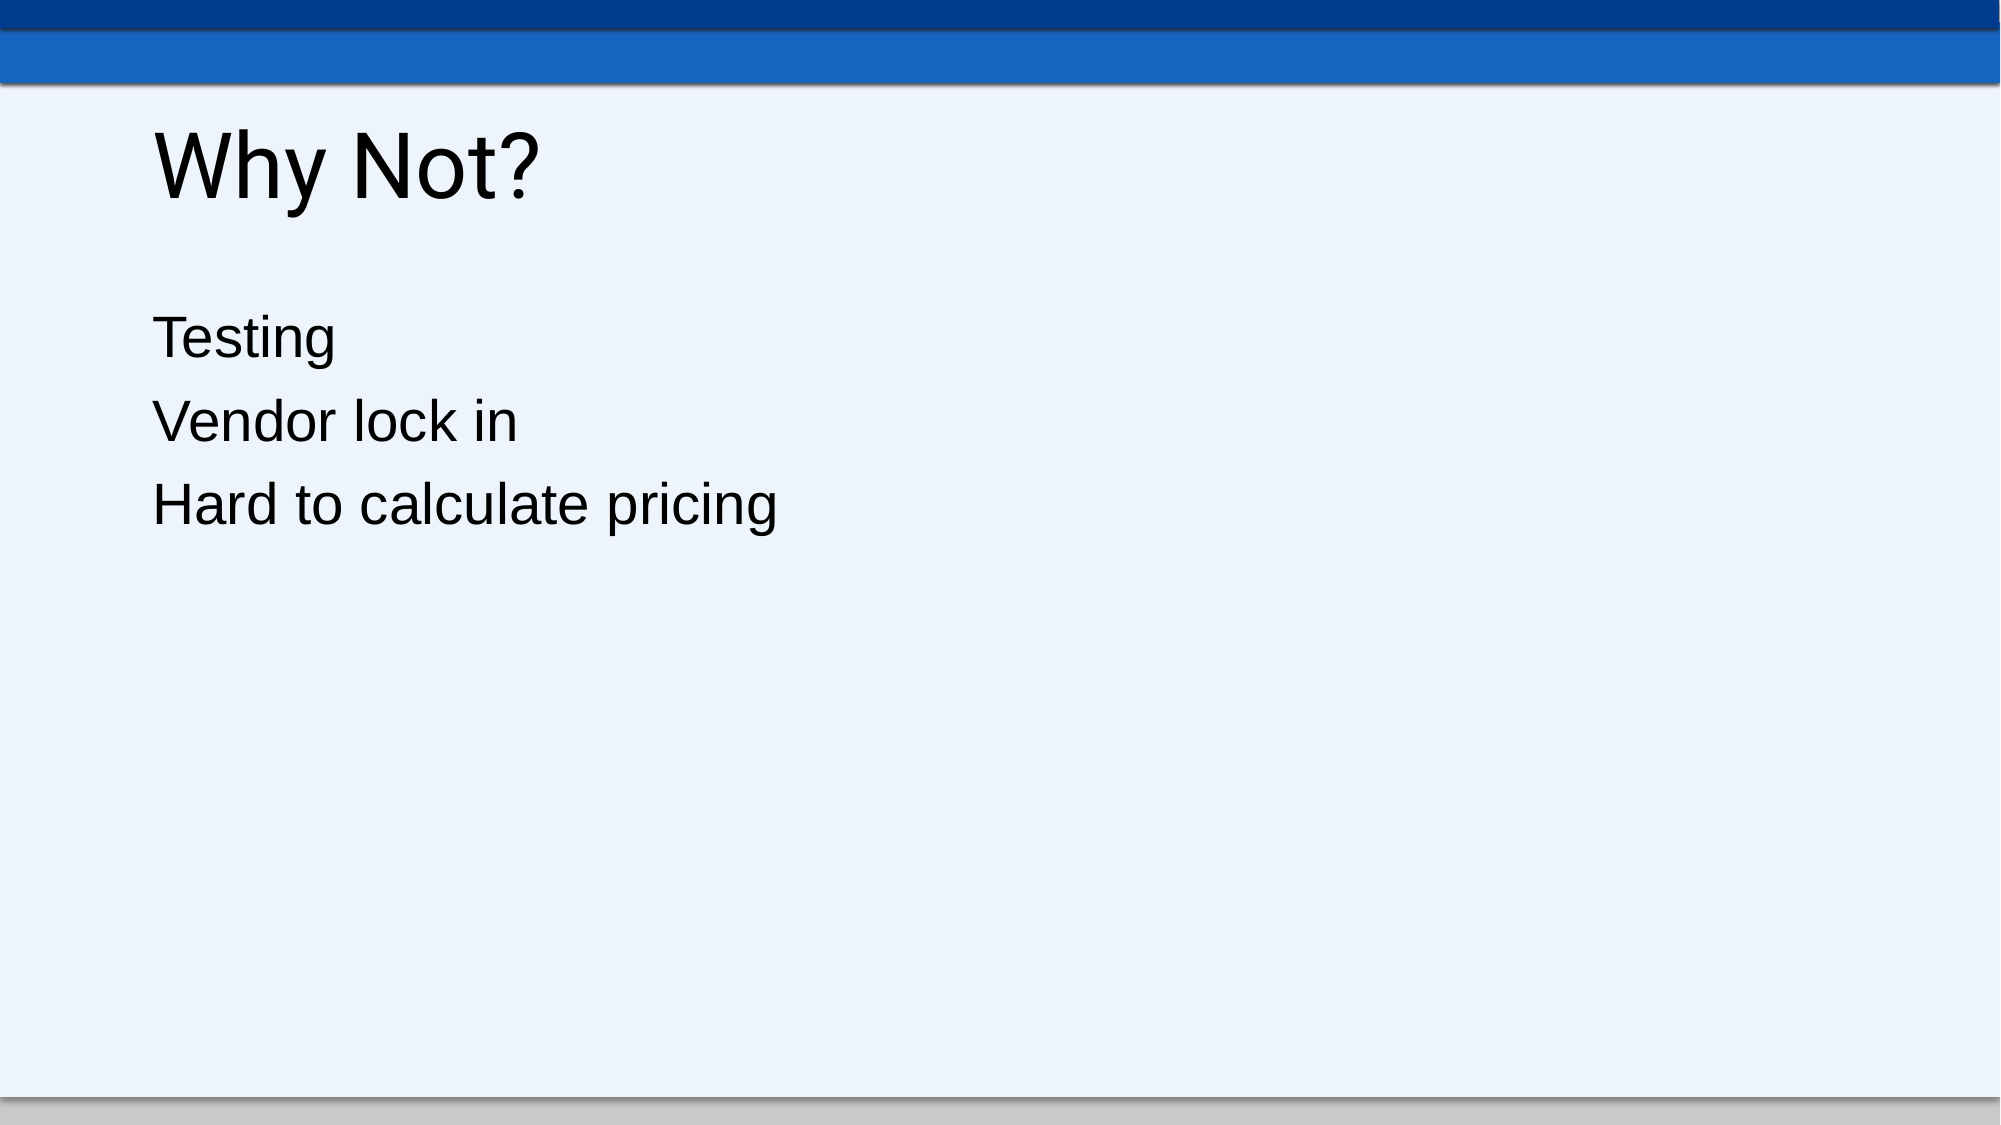

# Why Not?
Testing
Vendor lock in
Hard to calculate pricing